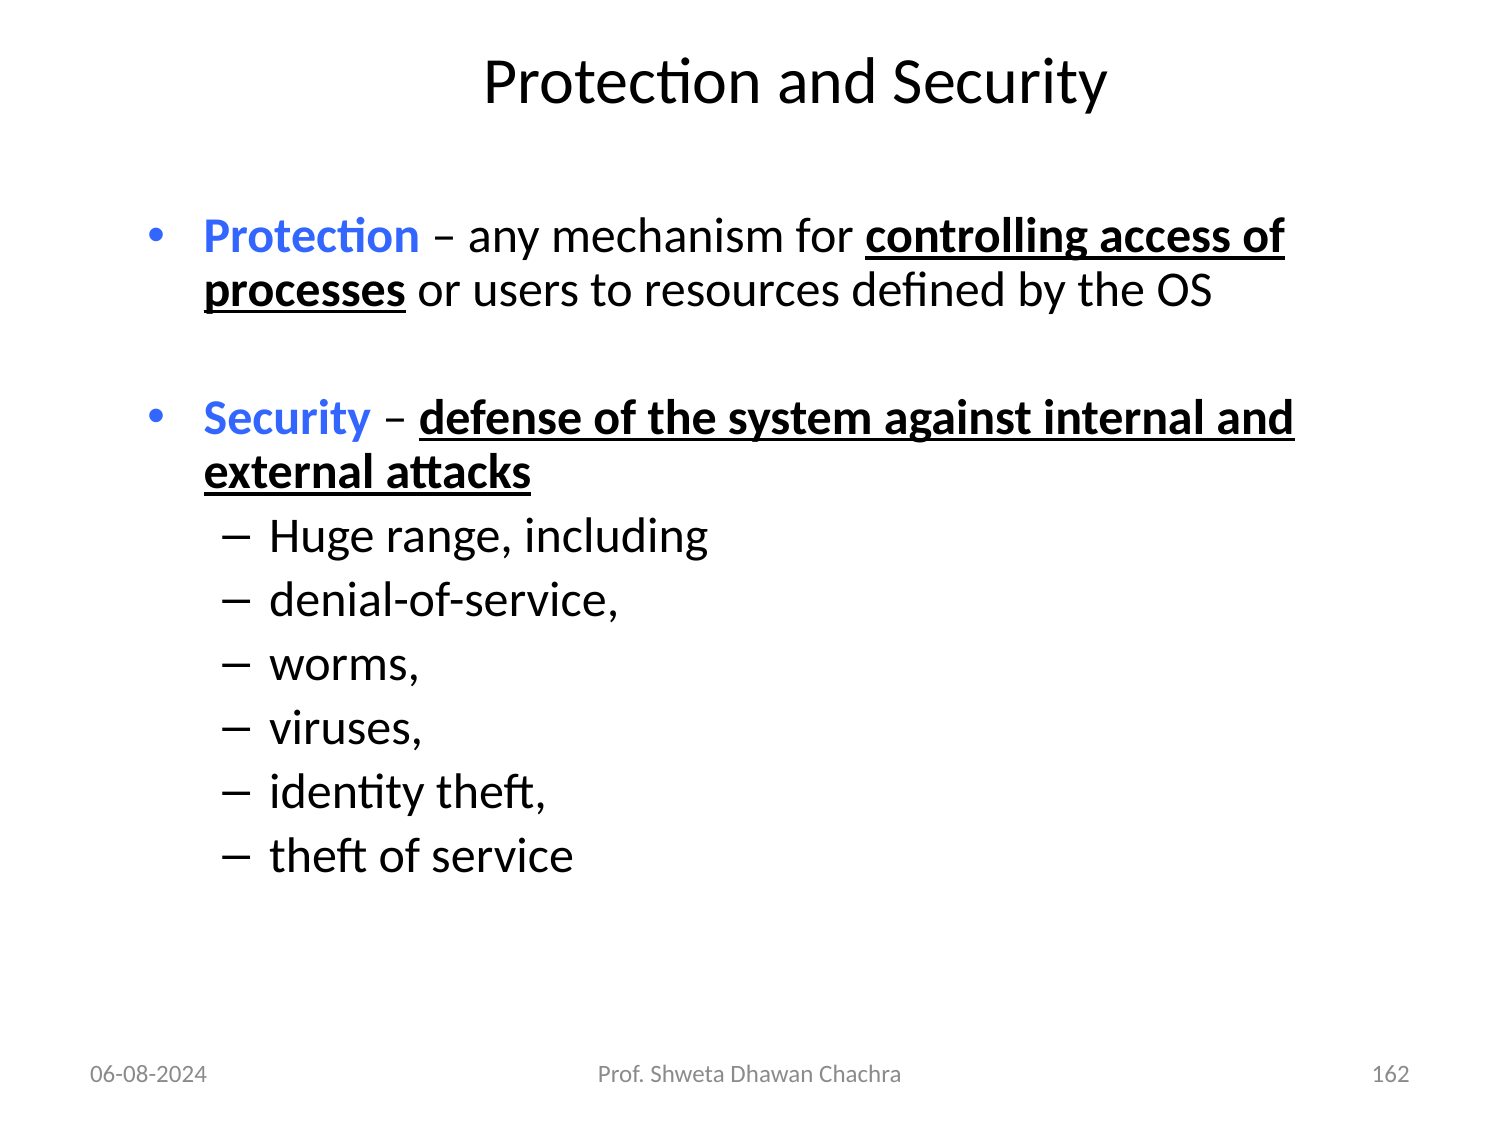

Protection and Security
Protection – any mechanism for controlling access of processes or users to resources defined by the OS

Security – defense of the system against internal and external attacks
Huge range, including
denial-of-service,
worms,
viruses,
identity theft,
theft of service
06-08-2024
Prof. Shweta Dhawan Chachra
162